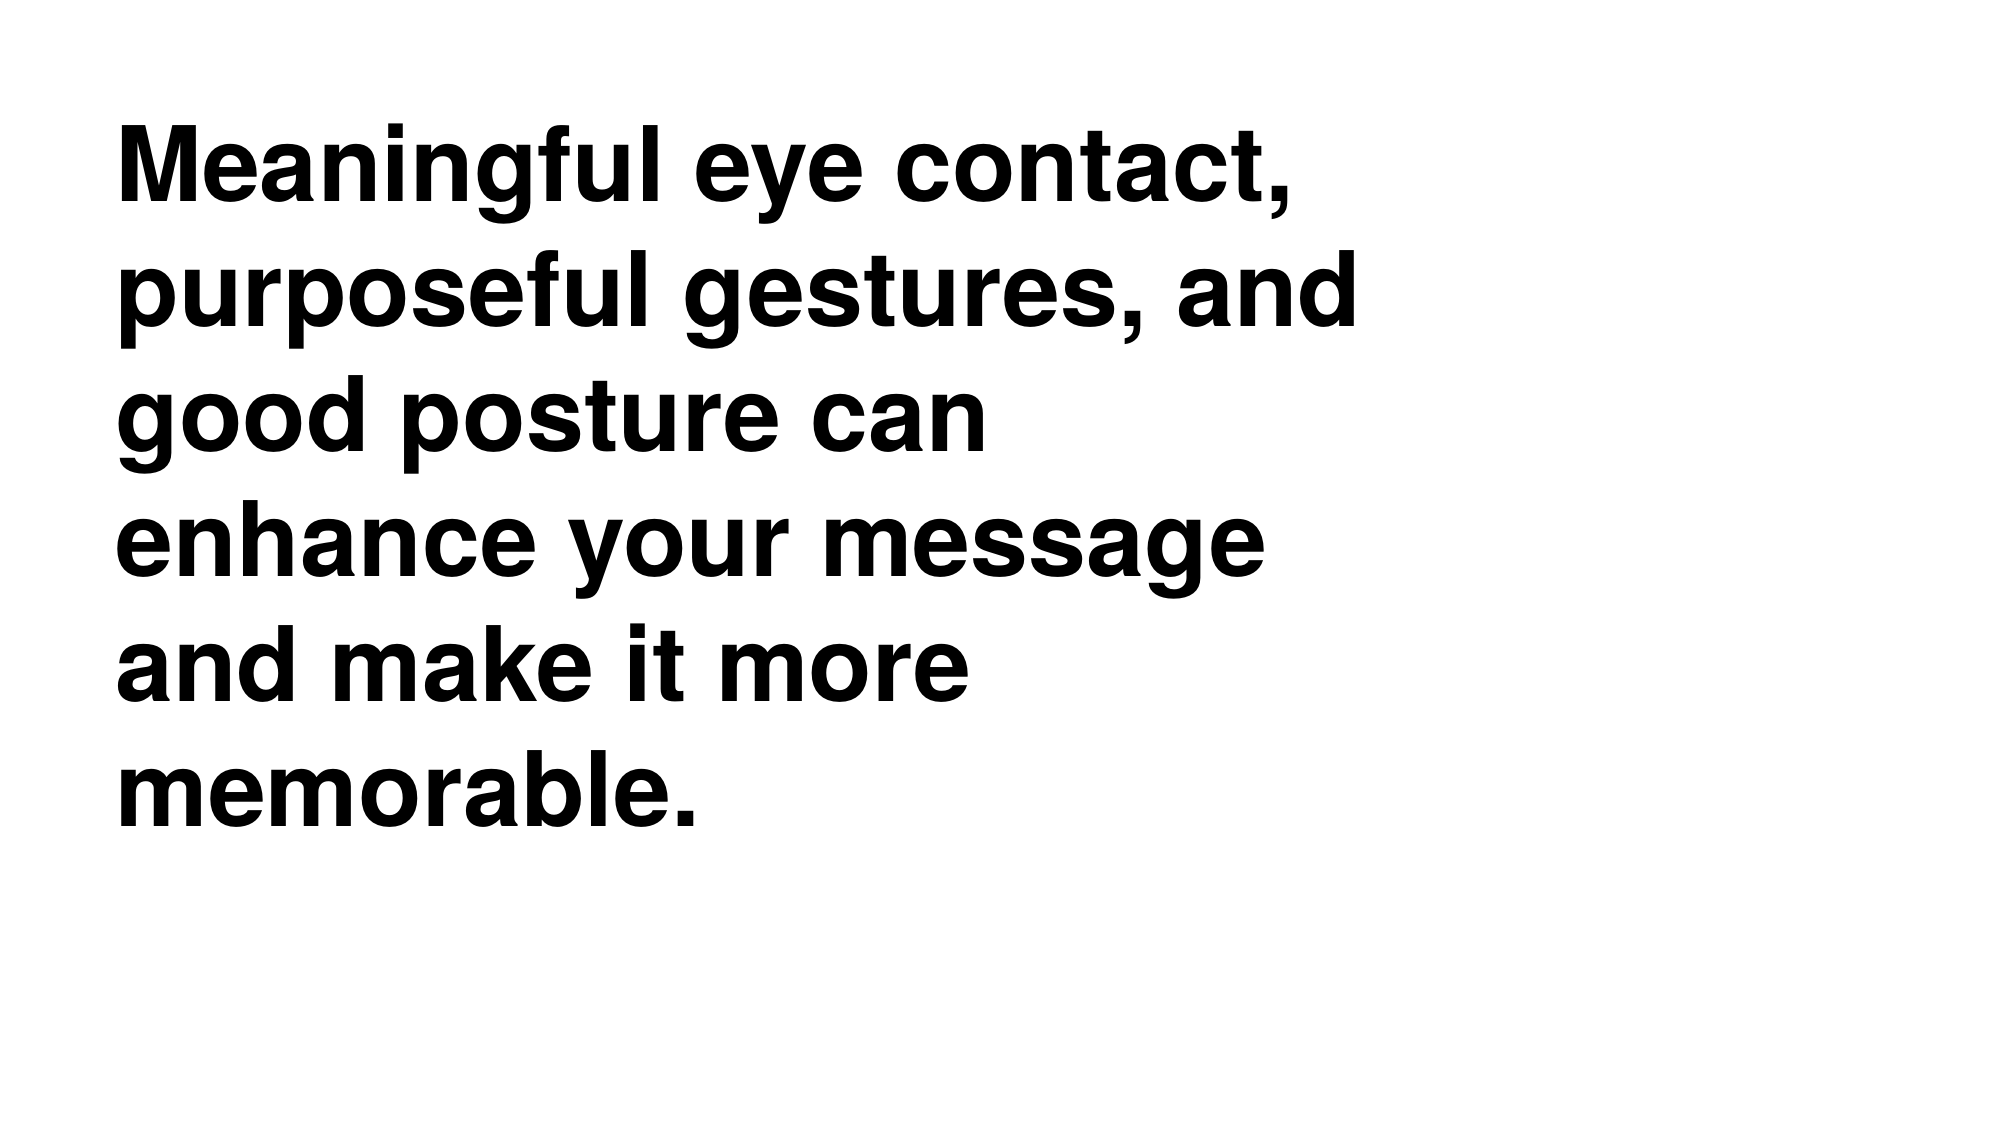

# Delivering with confidence
Meaningful eye contact, purposeful gestures, and good posture can enhance your message and make it more memorable.